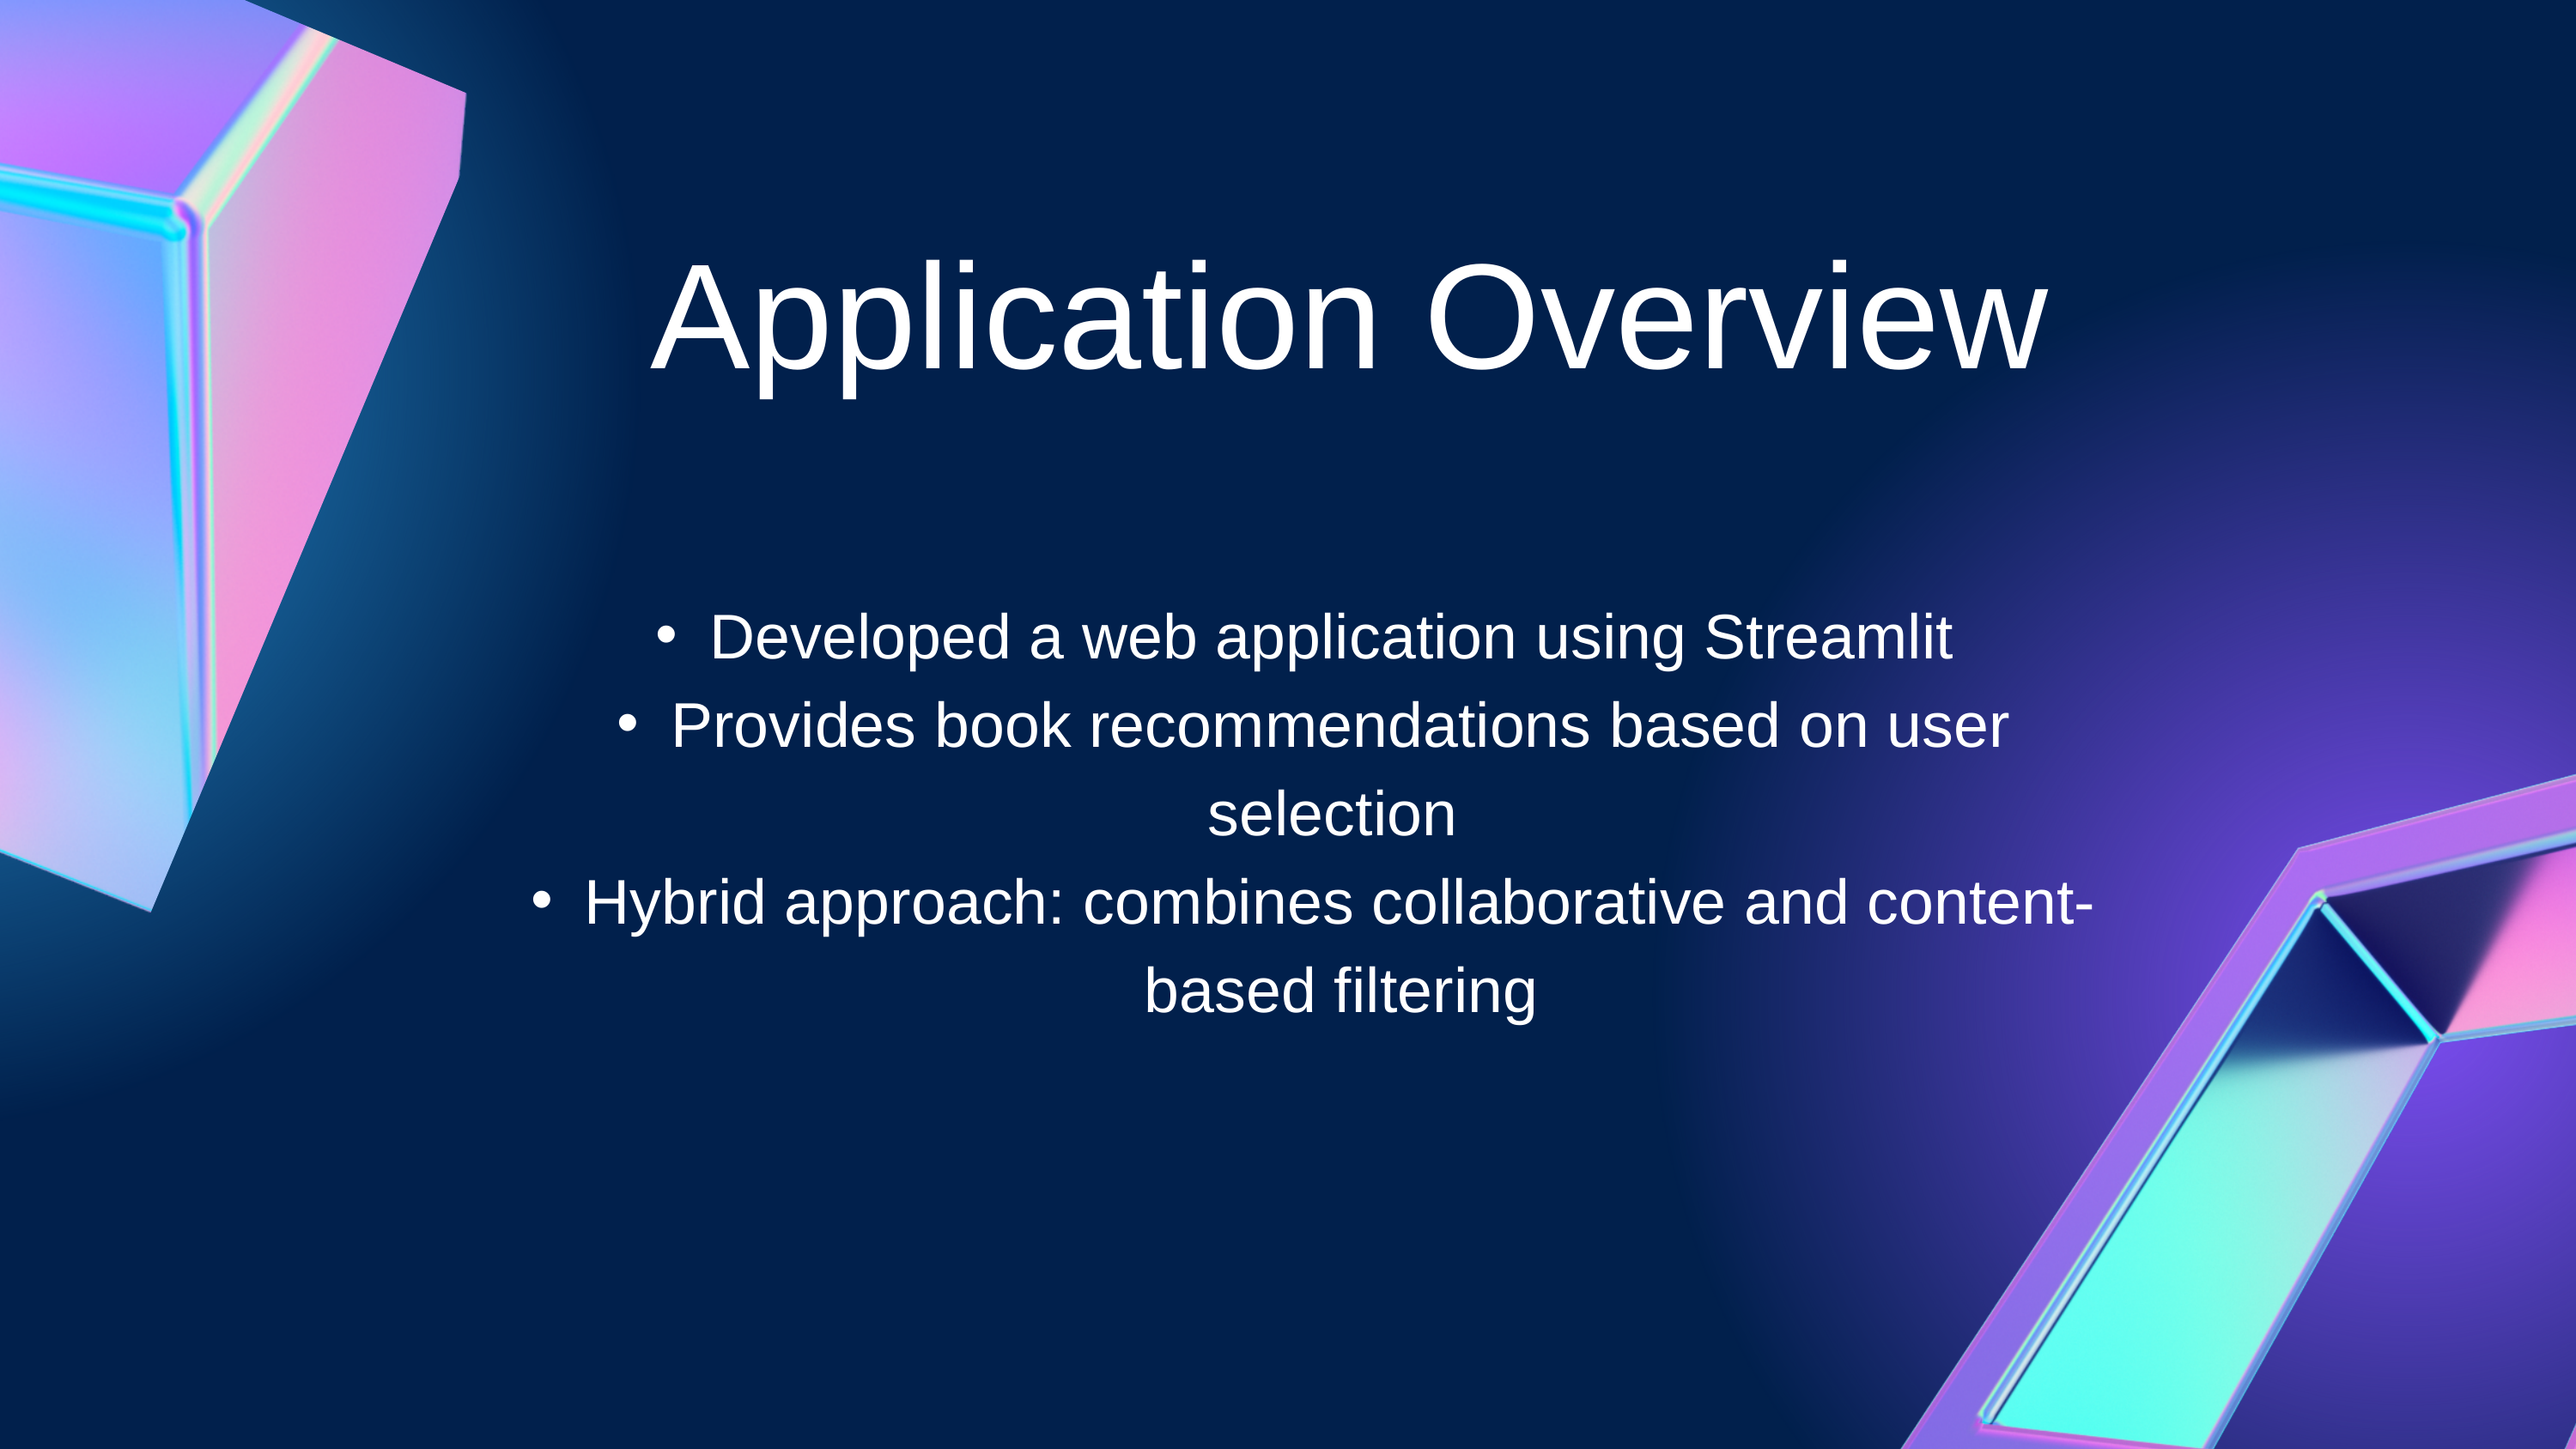

Application Overview
Developed a web application using Streamlit
Provides book recommendations based on user selection
Hybrid approach: combines collaborative and content-based filtering